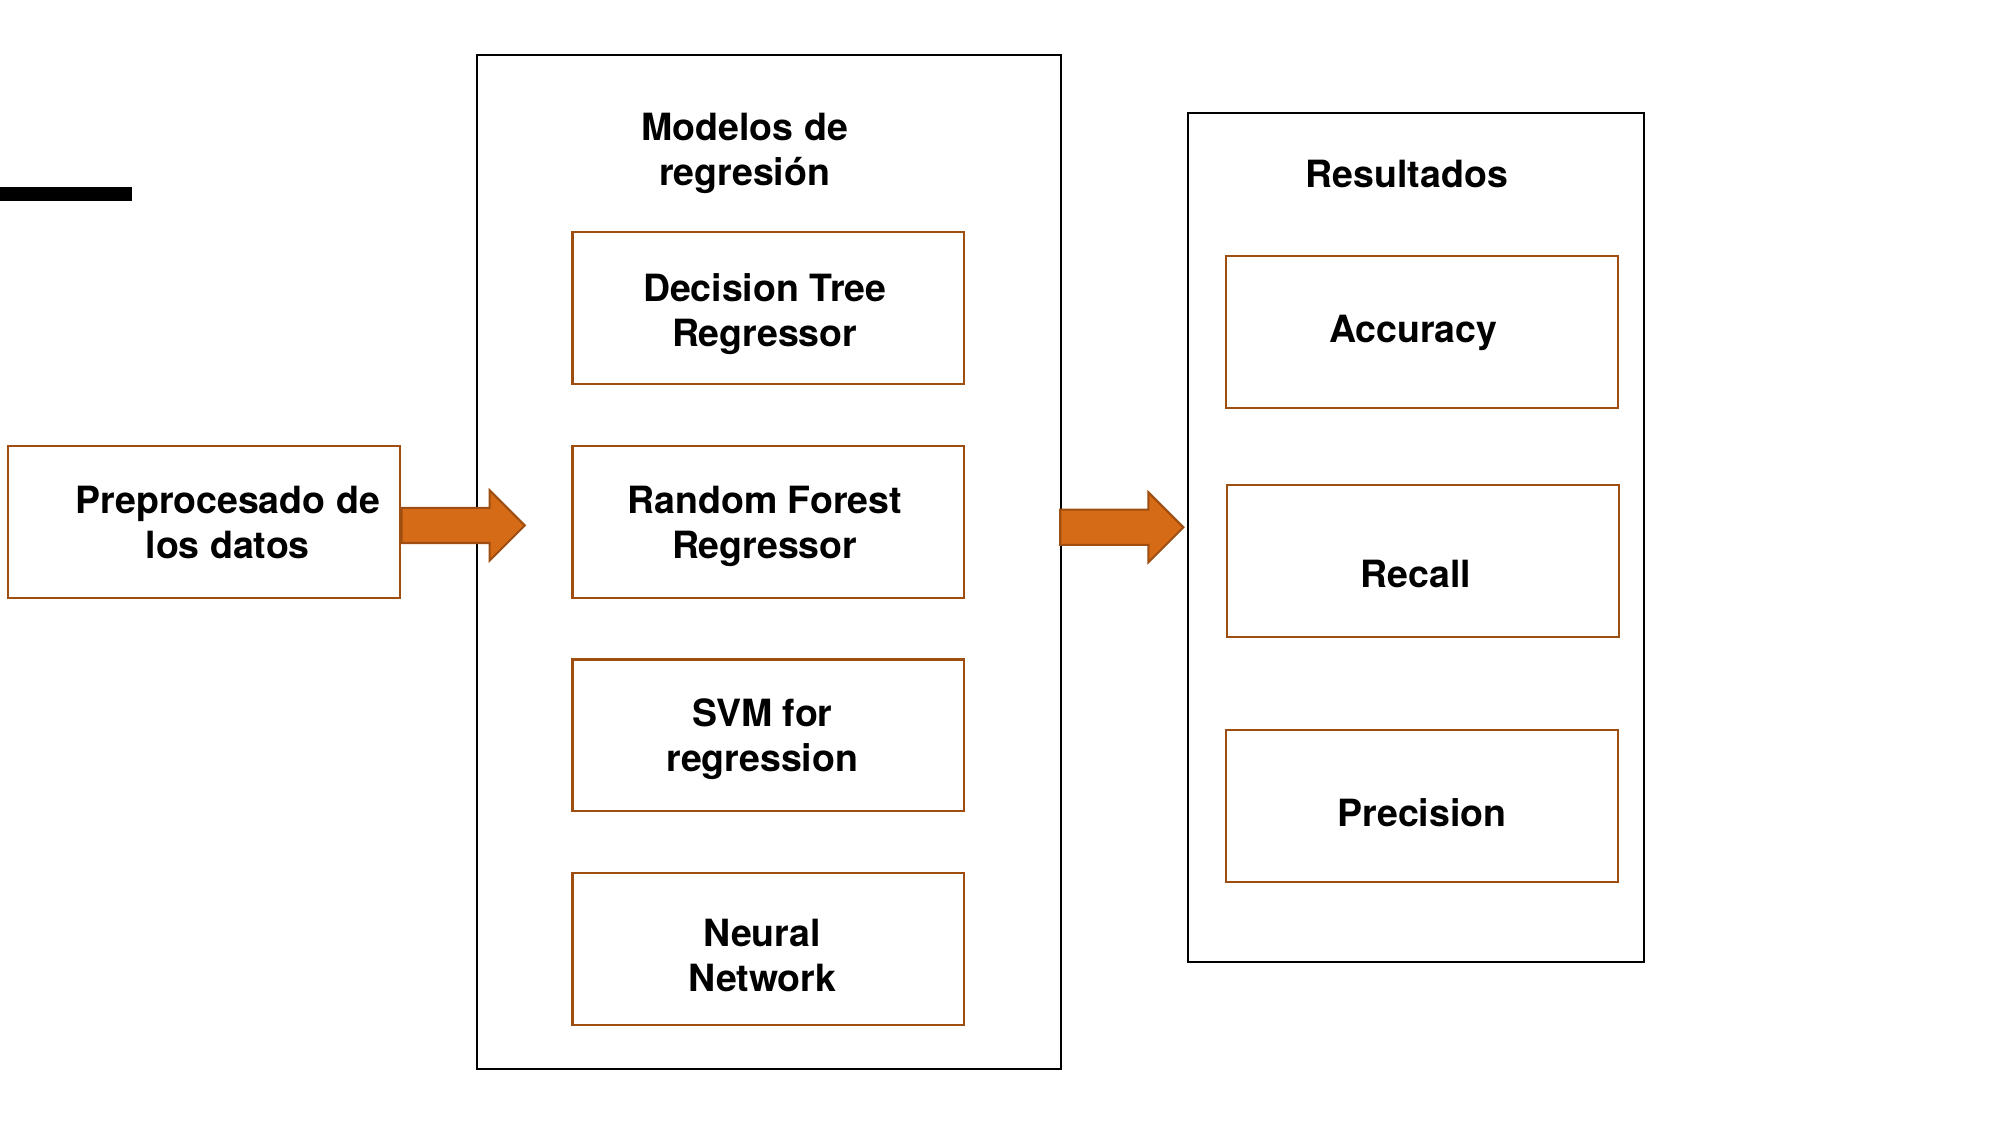

Modelos de regresión

Resultados

Decision Tree Regressor
Accuracy

Preprocesado de los datos
Random Forest Regressor

Recall

SVM for regression

Precision

Neural
Network